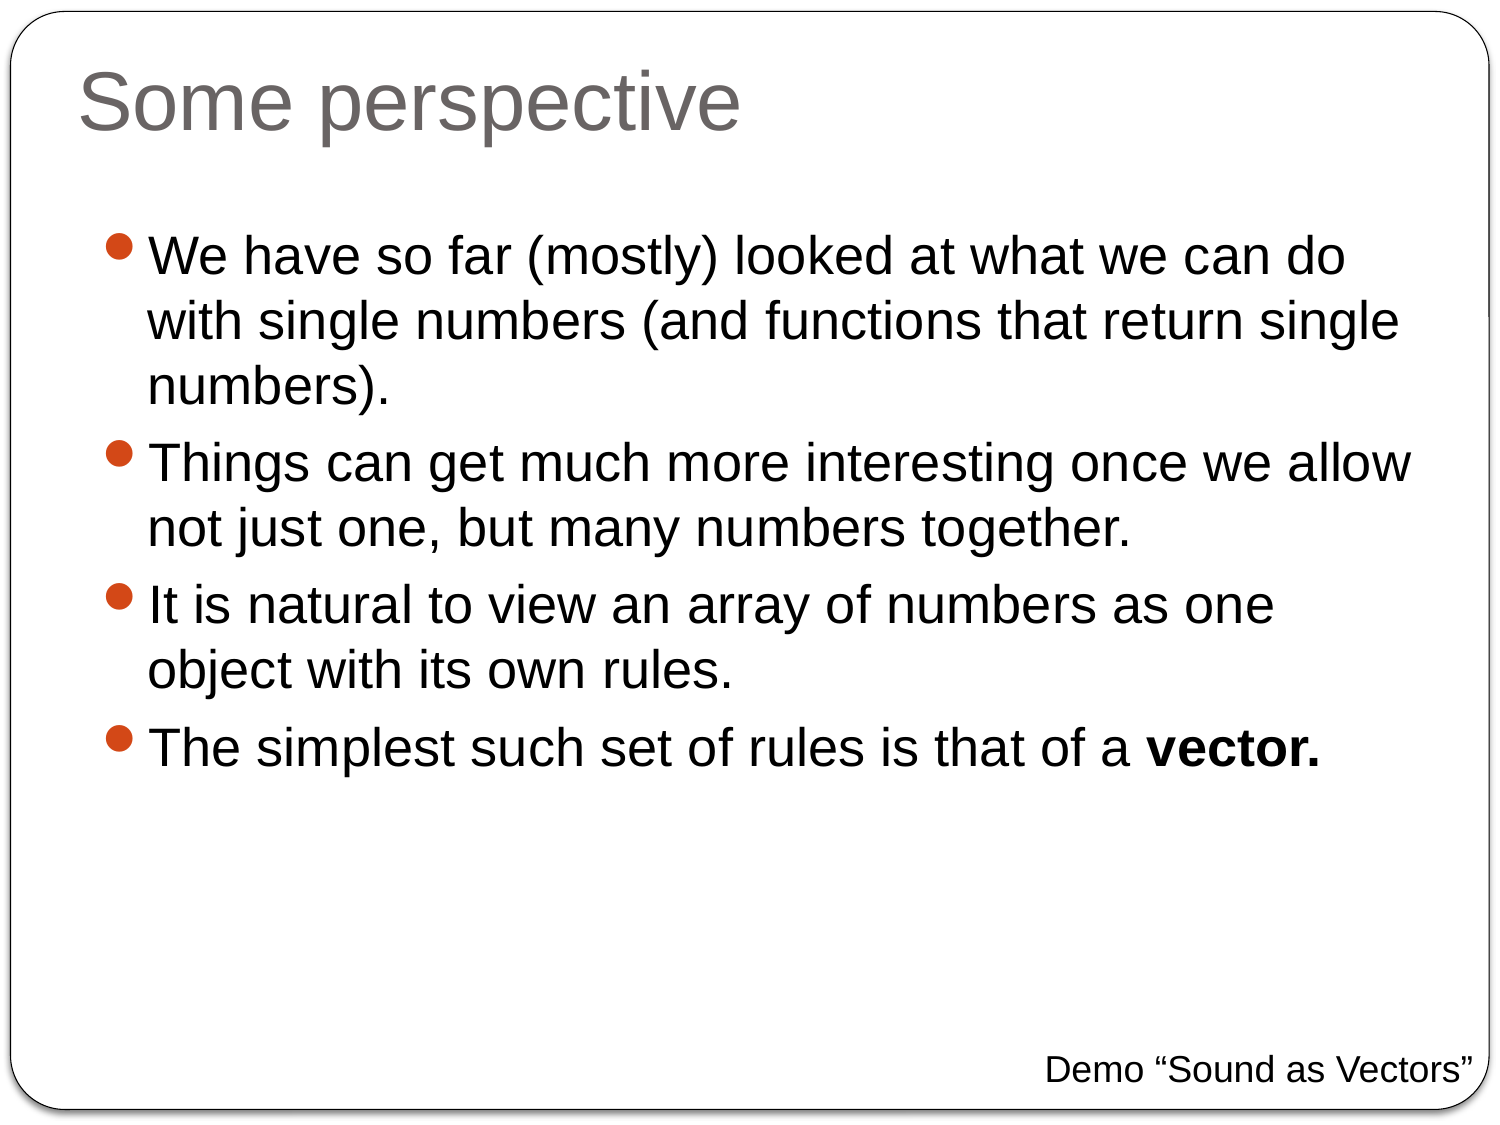

Some perspective
We have so far (mostly) looked at what we can do with single numbers (and functions that return single numbers).
Things can get much more interesting once we allow not just one, but many numbers together.
It is natural to view an array of numbers as one object with its own rules.
The simplest such set of rules is that of a vector.
Demo “Sound as Vectors”